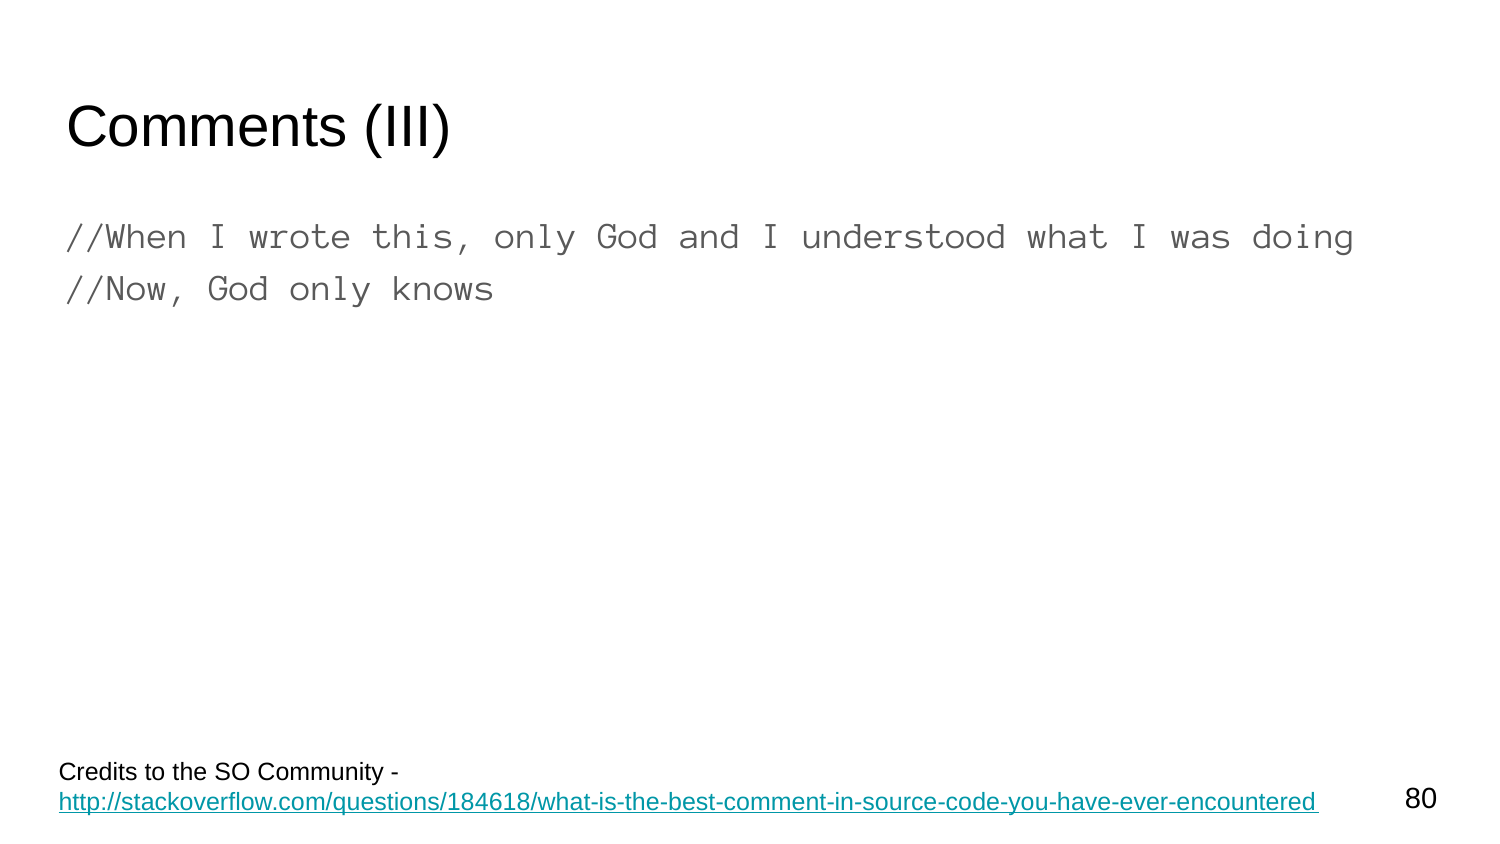

# Comments (III)
//When I wrote this, only God and I understood what I was doing
//Now, God only knows

Credits to the SO Community - http://stackoverflow.com/questions/184618/what-is-the-best-comment-in-source-code-you-have-ever-encountered
80